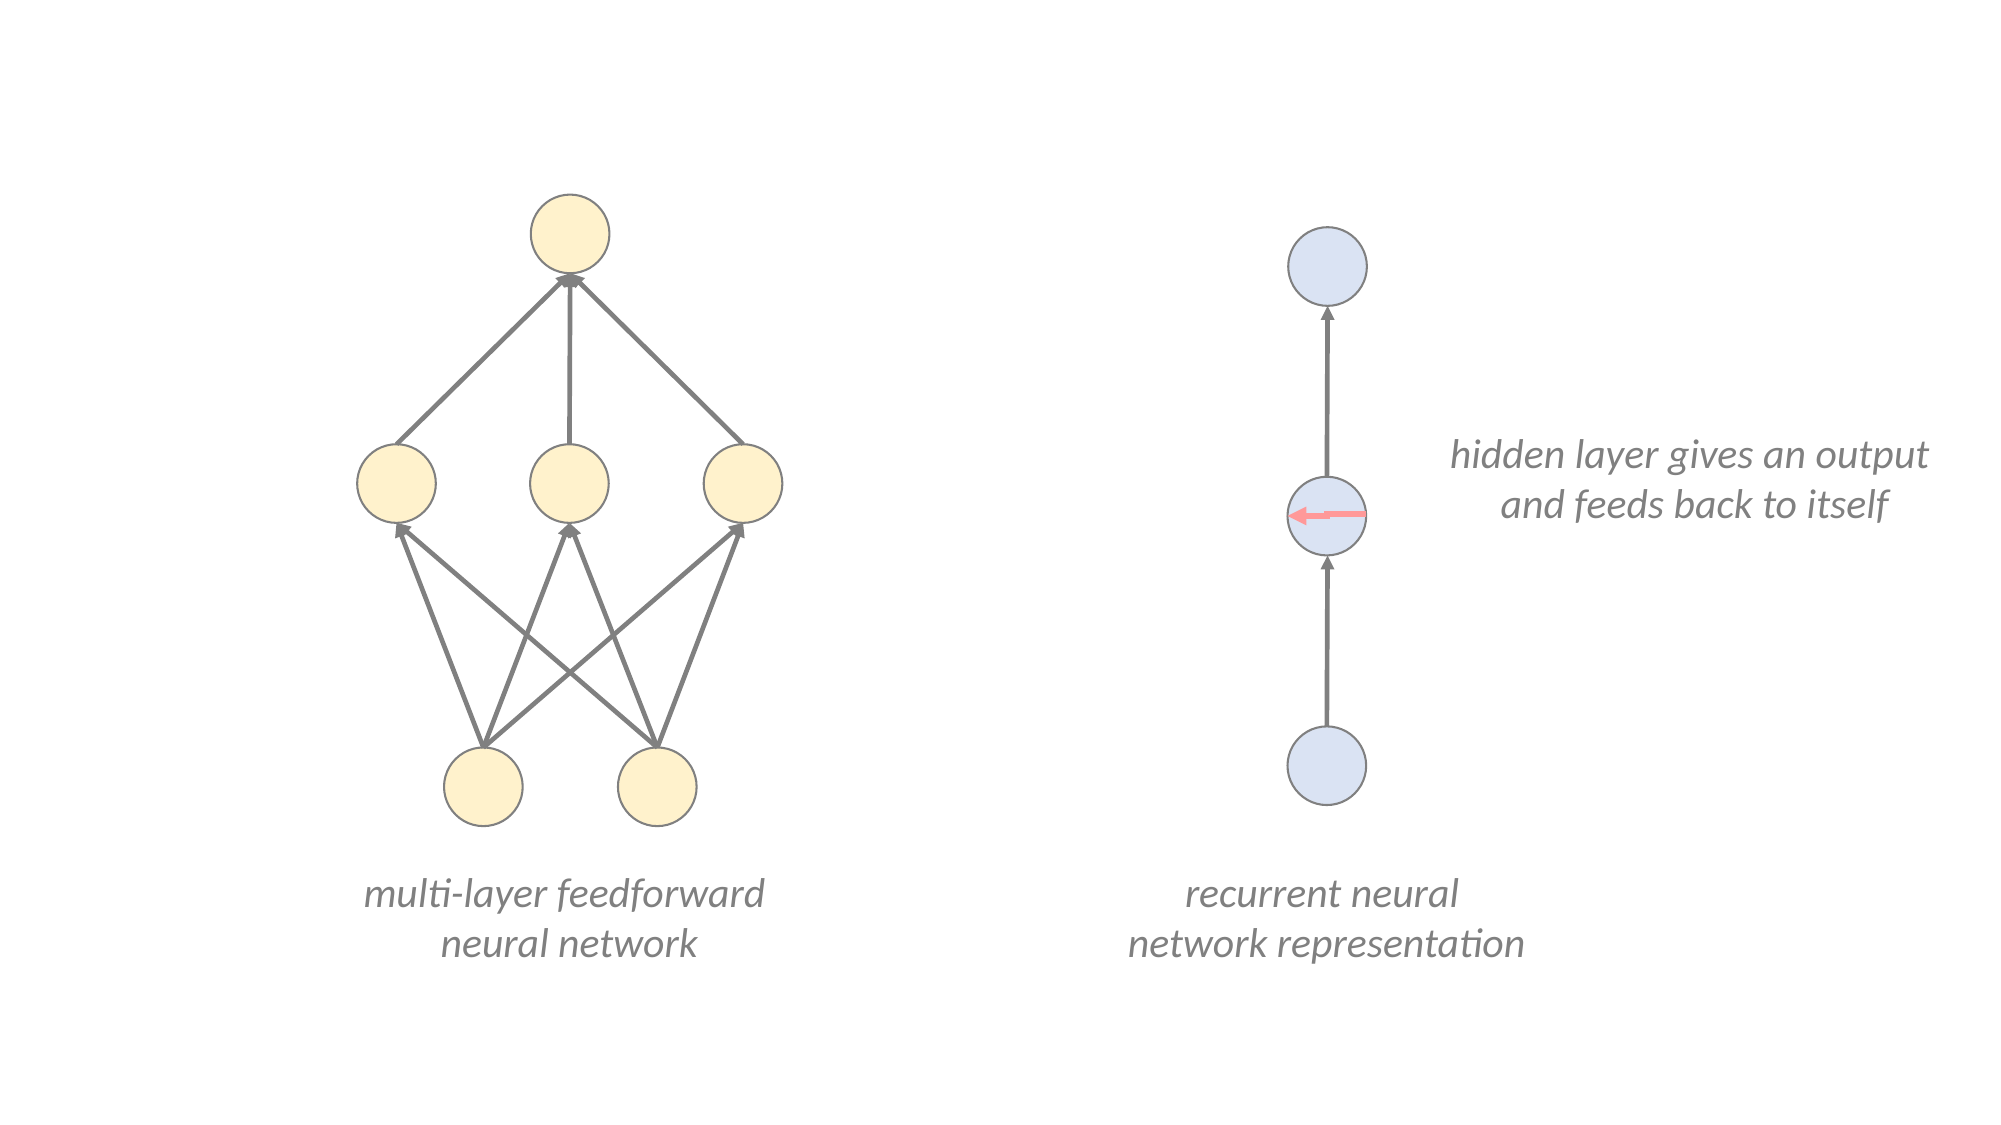

hidden layer gives an output
and feeds back to itself

recurrent neural
network representation
multi-layer feedforward
neural network